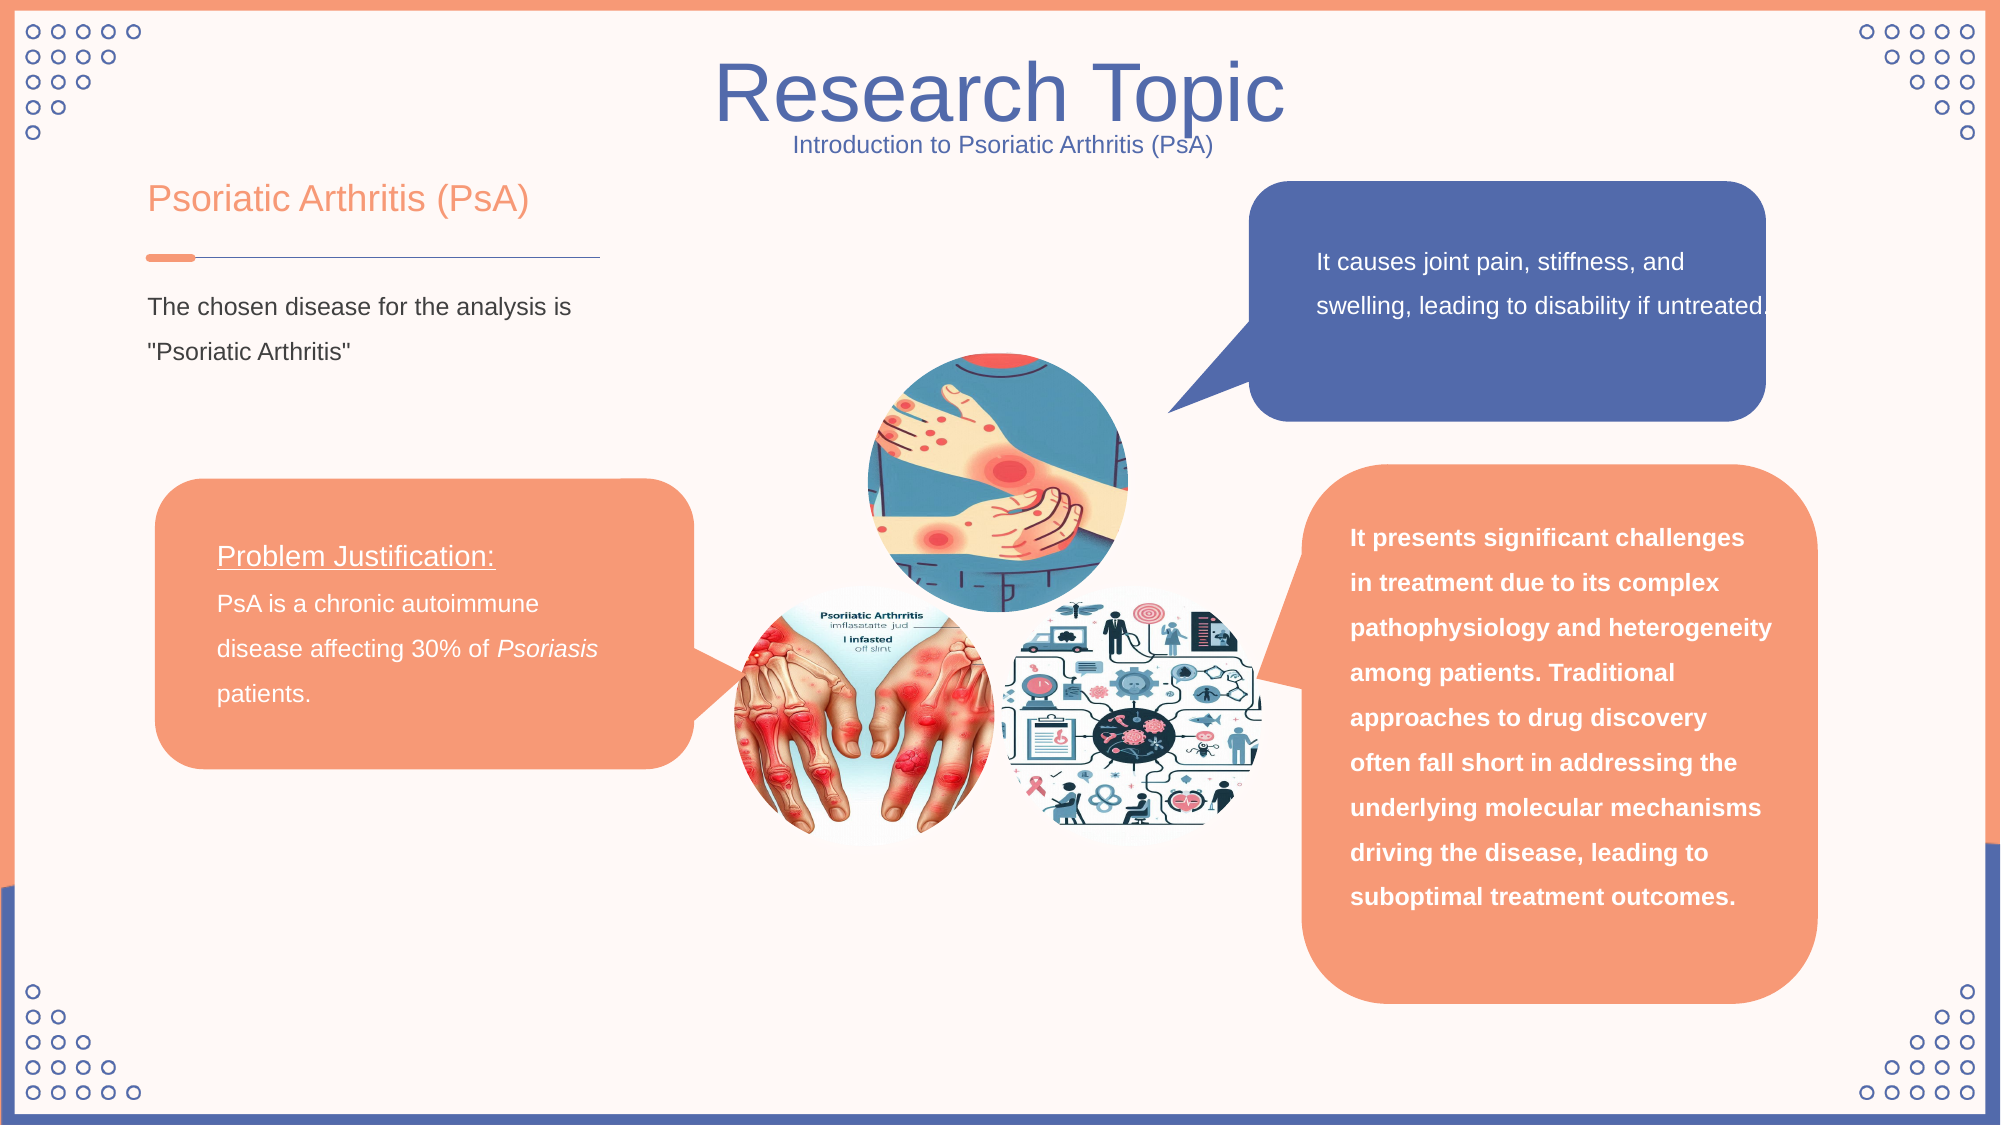

Research Topic
 Introduction to Psoriatic Arthritis (PsA)
Psoriatic Arthritis (PsA)

It causes joint pain, stiffness, and swelling, leading to disability if untreated.
The chosen disease for the analysis is "Psoriatic Arthritis"

It presents significant challenges in treatment due to its complex pathophysiology and heterogeneity among patients. Traditional approaches to drug discovery often fall short in addressing the underlying molecular mechanisms driving the disease, leading to suboptimal treatment outcomes.
Problem Justification:
PsA is a chronic autoimmune disease affecting 30% of Psoriasis patients.